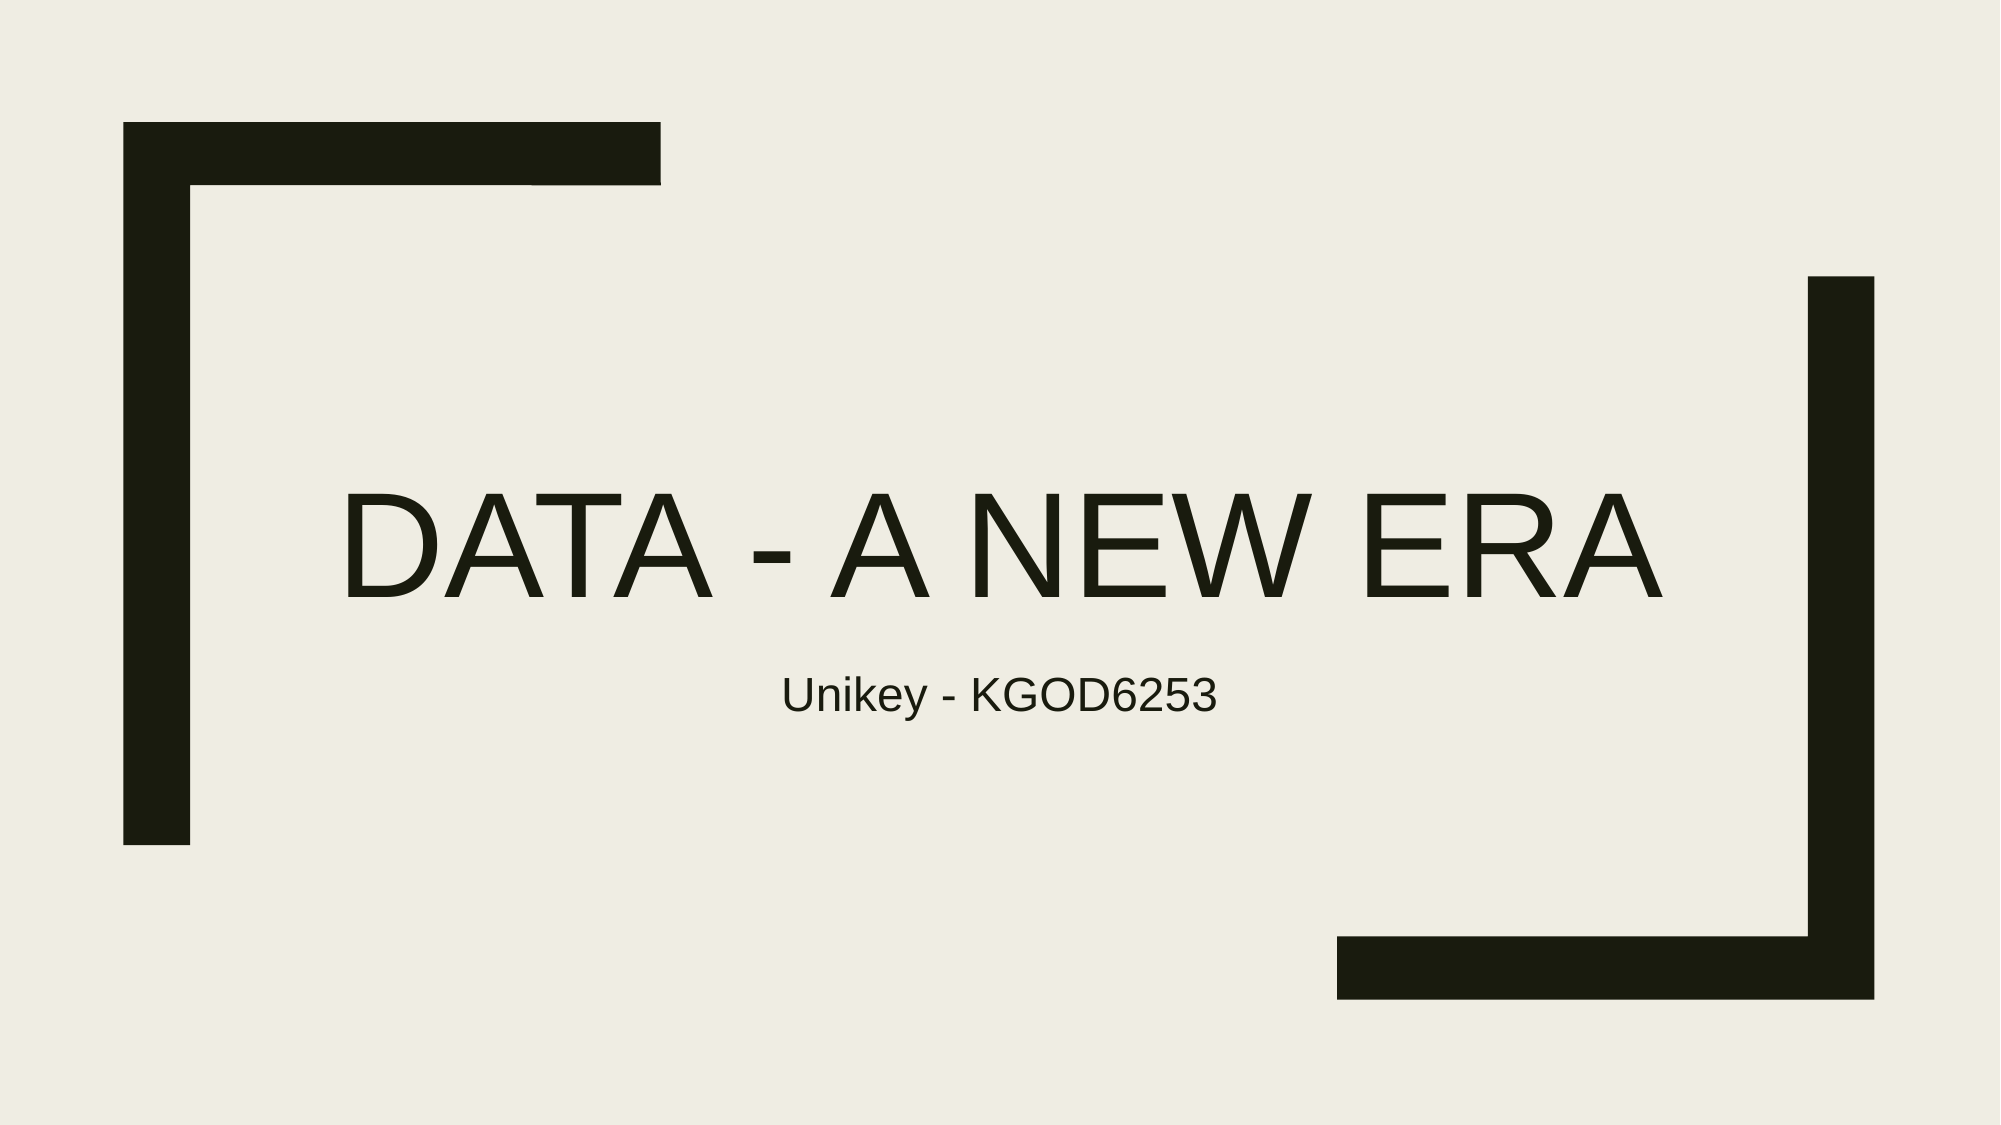

# Data - A new era
Unikey - KGOD6253